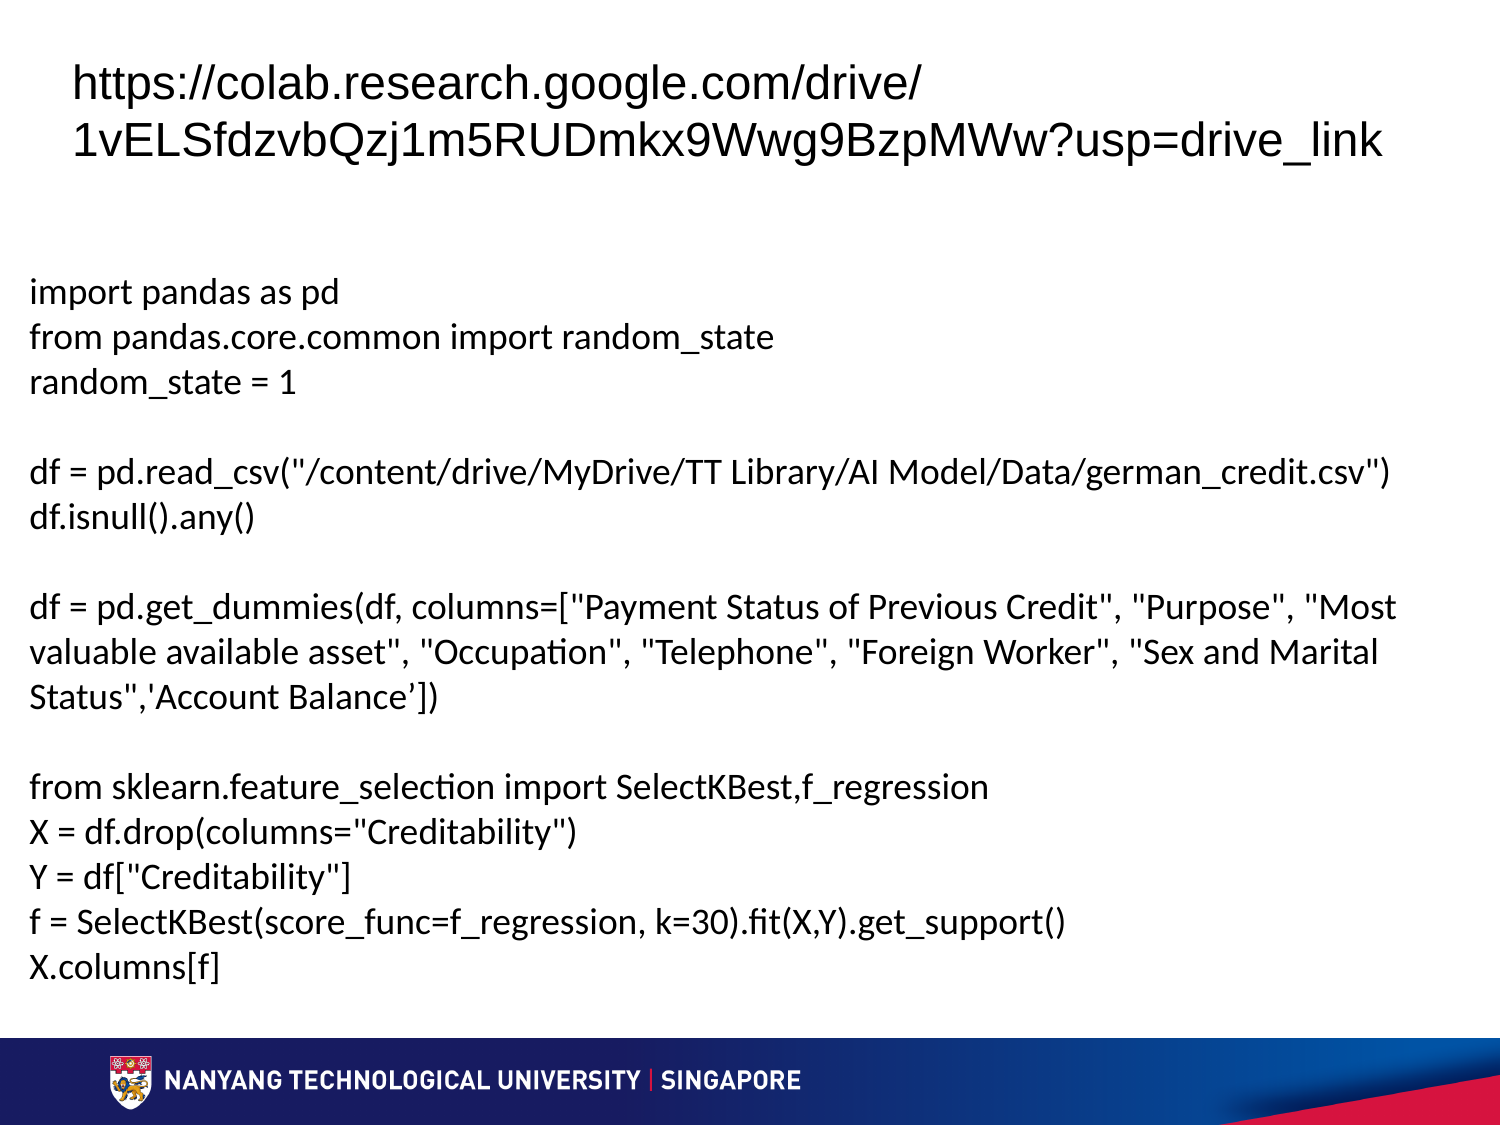

# https://colab.research.google.com/drive/1vELSfdzvbQzj1m5RUDmkx9Wwg9BzpMWw?usp=drive_link
import pandas as pd
from pandas.core.common import random_state
random_state = 1

df = pd.read_csv("/content/drive/MyDrive/TT Library/AI Model/Data/german_credit.csv")
df.isnull().any()

df = pd.get_dummies(df, columns=["Payment Status of Previous Credit", "Purpose", "Most valuable available asset", "Occupation", "Telephone", "Foreign Worker", "Sex and Marital Status",'Account Balance’])

from sklearn.feature_selection import SelectKBest,f_regression
X = df.drop(columns="Creditability")
Y = df["Creditability"]
f = SelectKBest(score_func=f_regression, k=30).fit(X,Y).get_support()
X.columns[f]